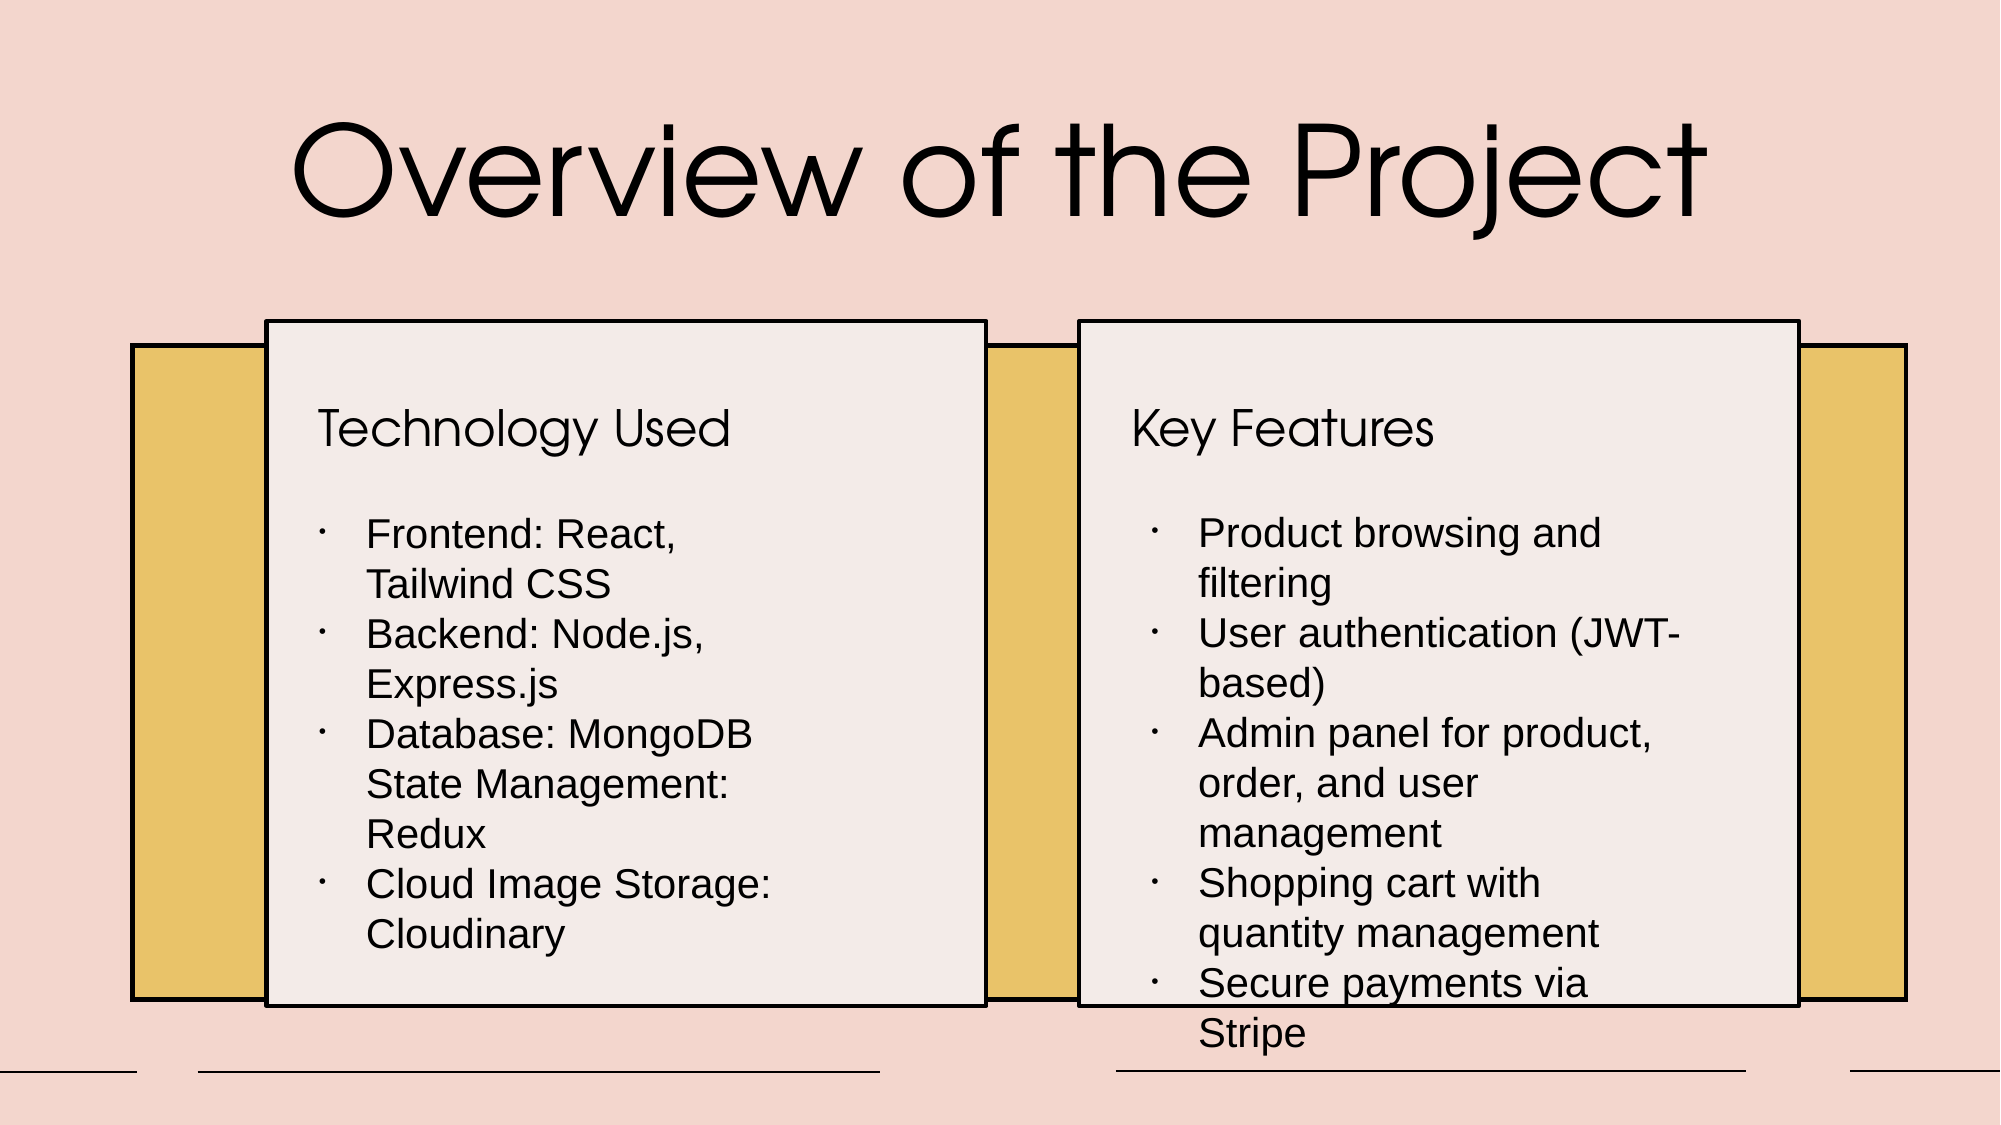

# Overview of the Project
Technology Used
Key Features

Product browsing and filtering
User authentication (JWT-based)
Admin panel for product, order, and user management
Shopping cart with quantity management
Secure payments via Stripe

Frontend: React, Tailwind CSS
Backend: Node.js, Express.js
Database: MongoDB
State Management: Redux
Cloud Image Storage: Cloudinary
​